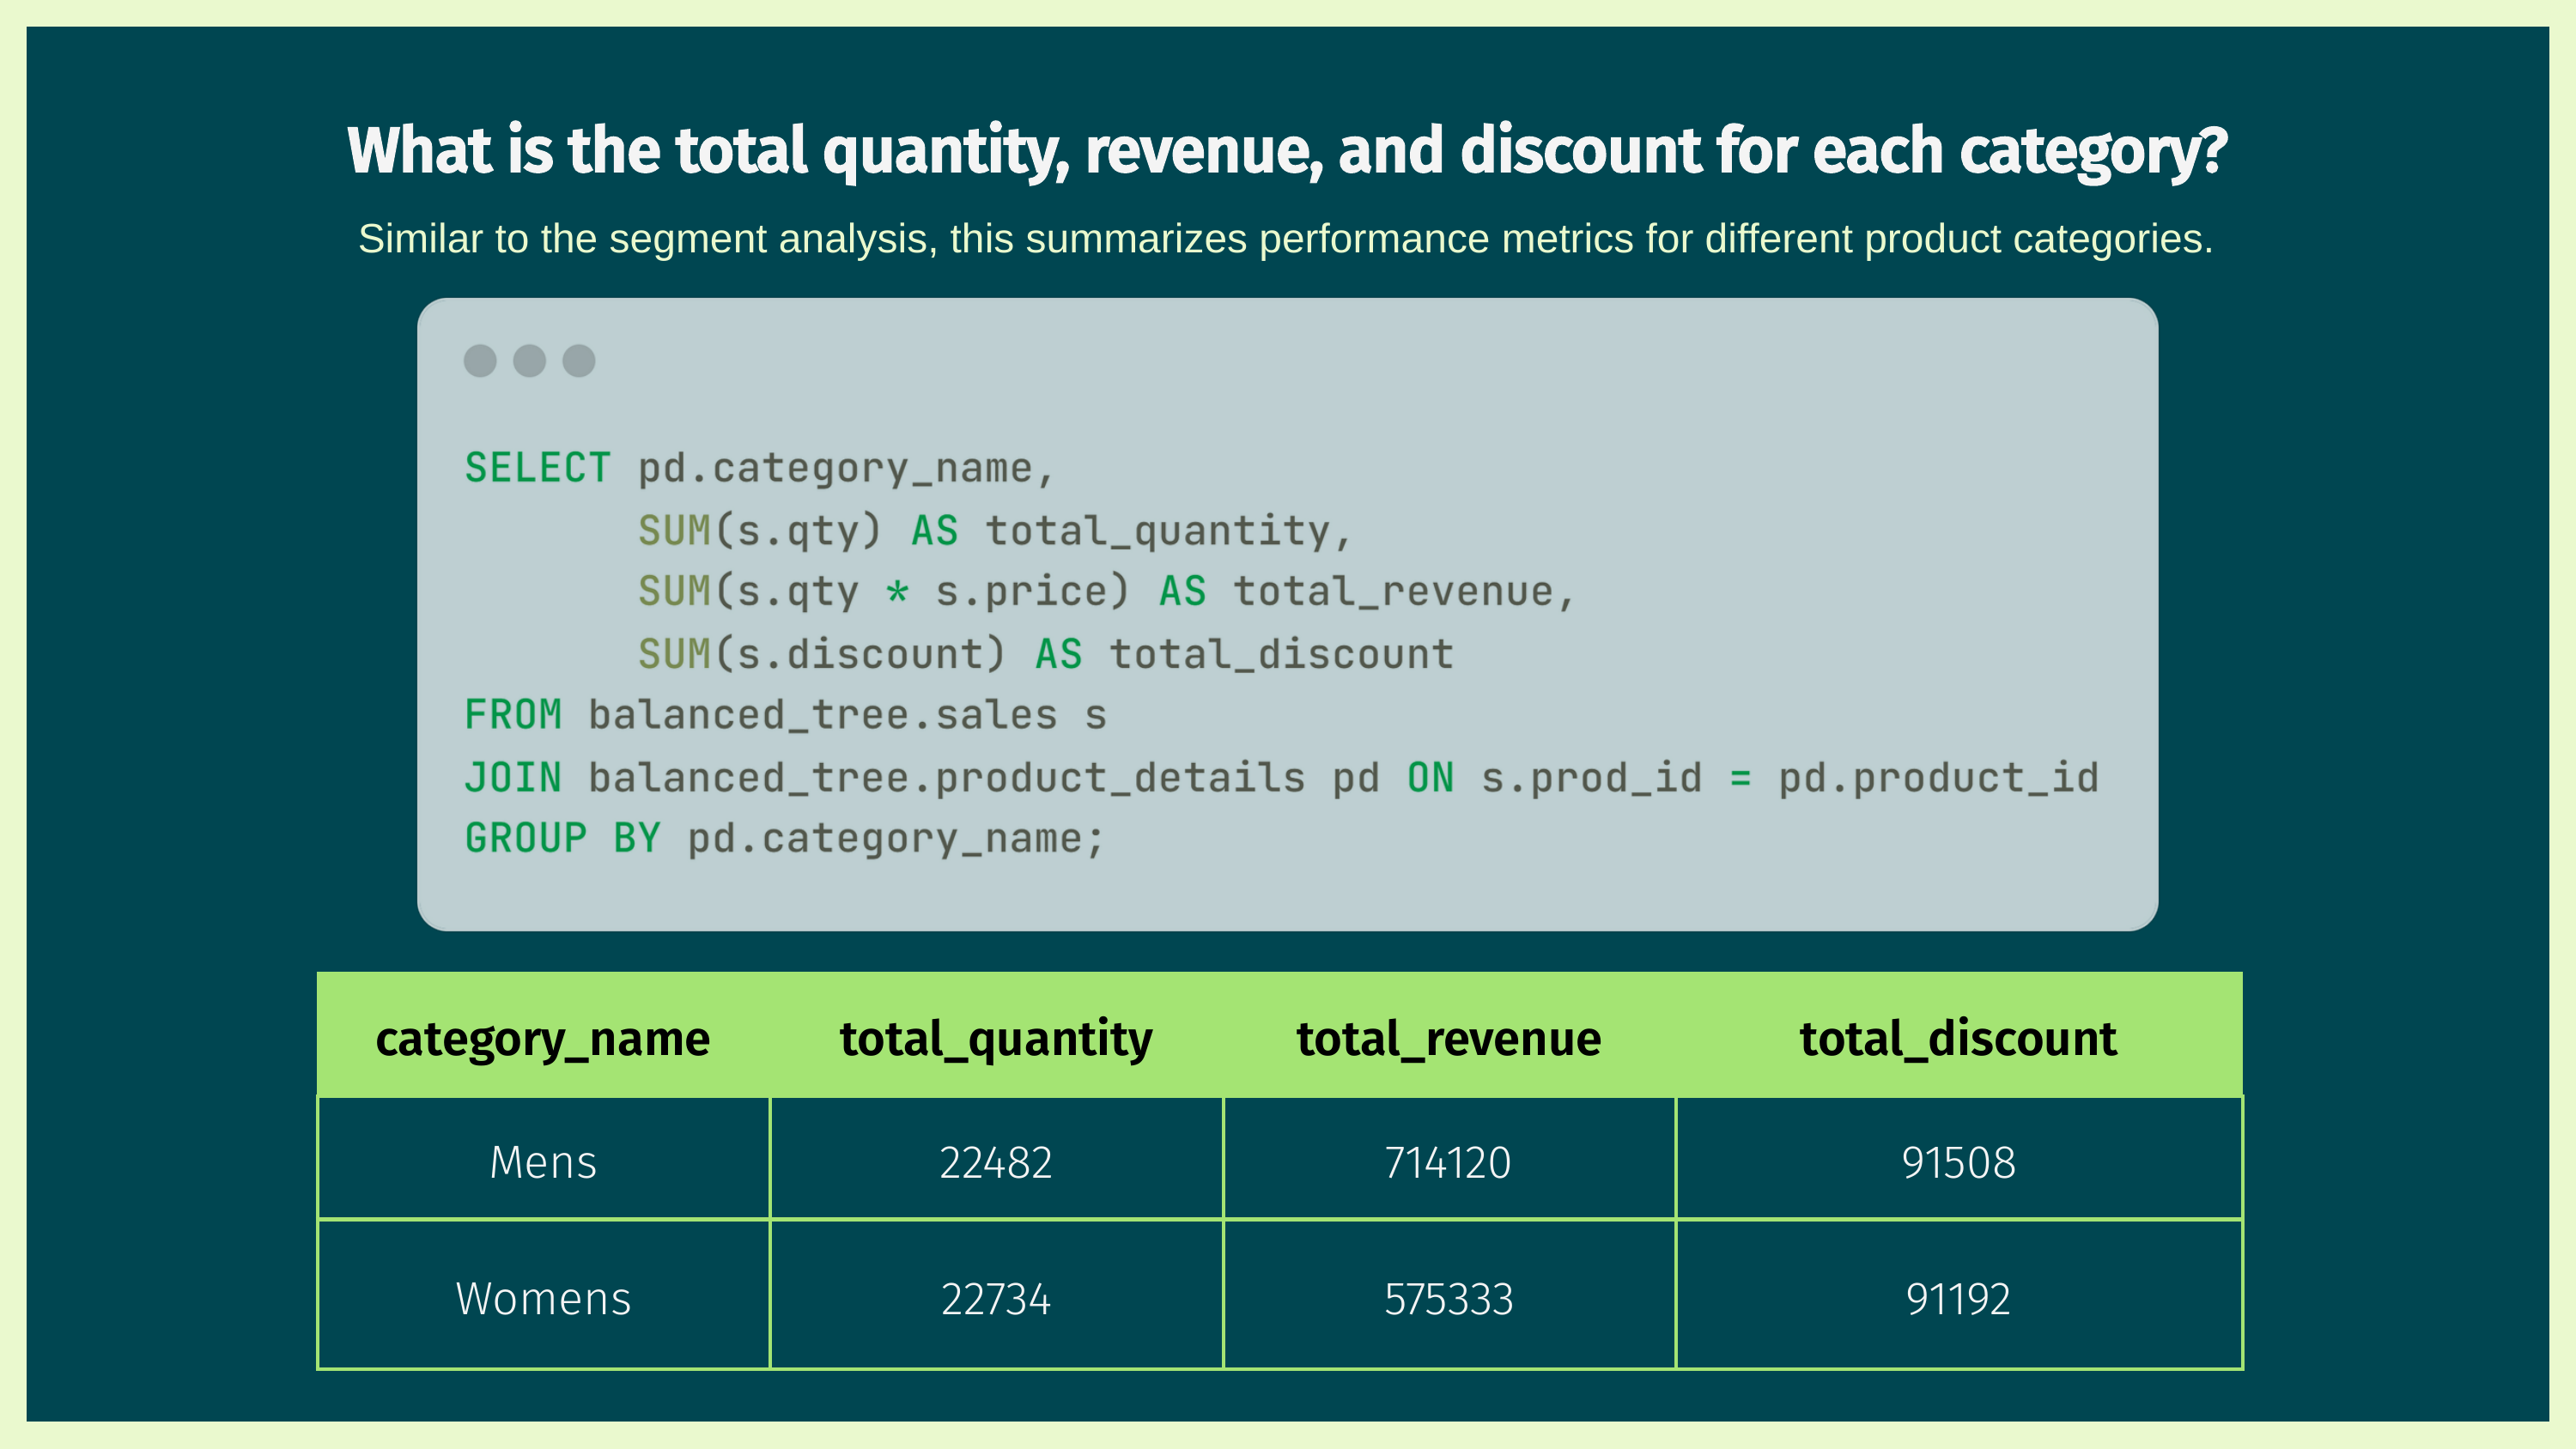

What is the total quantity, revenue, and discount for each category?
Similar to the segment analysis, this summarizes performance metrics for different product categories.

| category\_name | total\_quantity | total\_revenue | total\_discount |
| --- | --- | --- | --- |
| Mens | 22482 | 714120 | 91508 |
| Womens | 22734 | 575333 | 91192 |